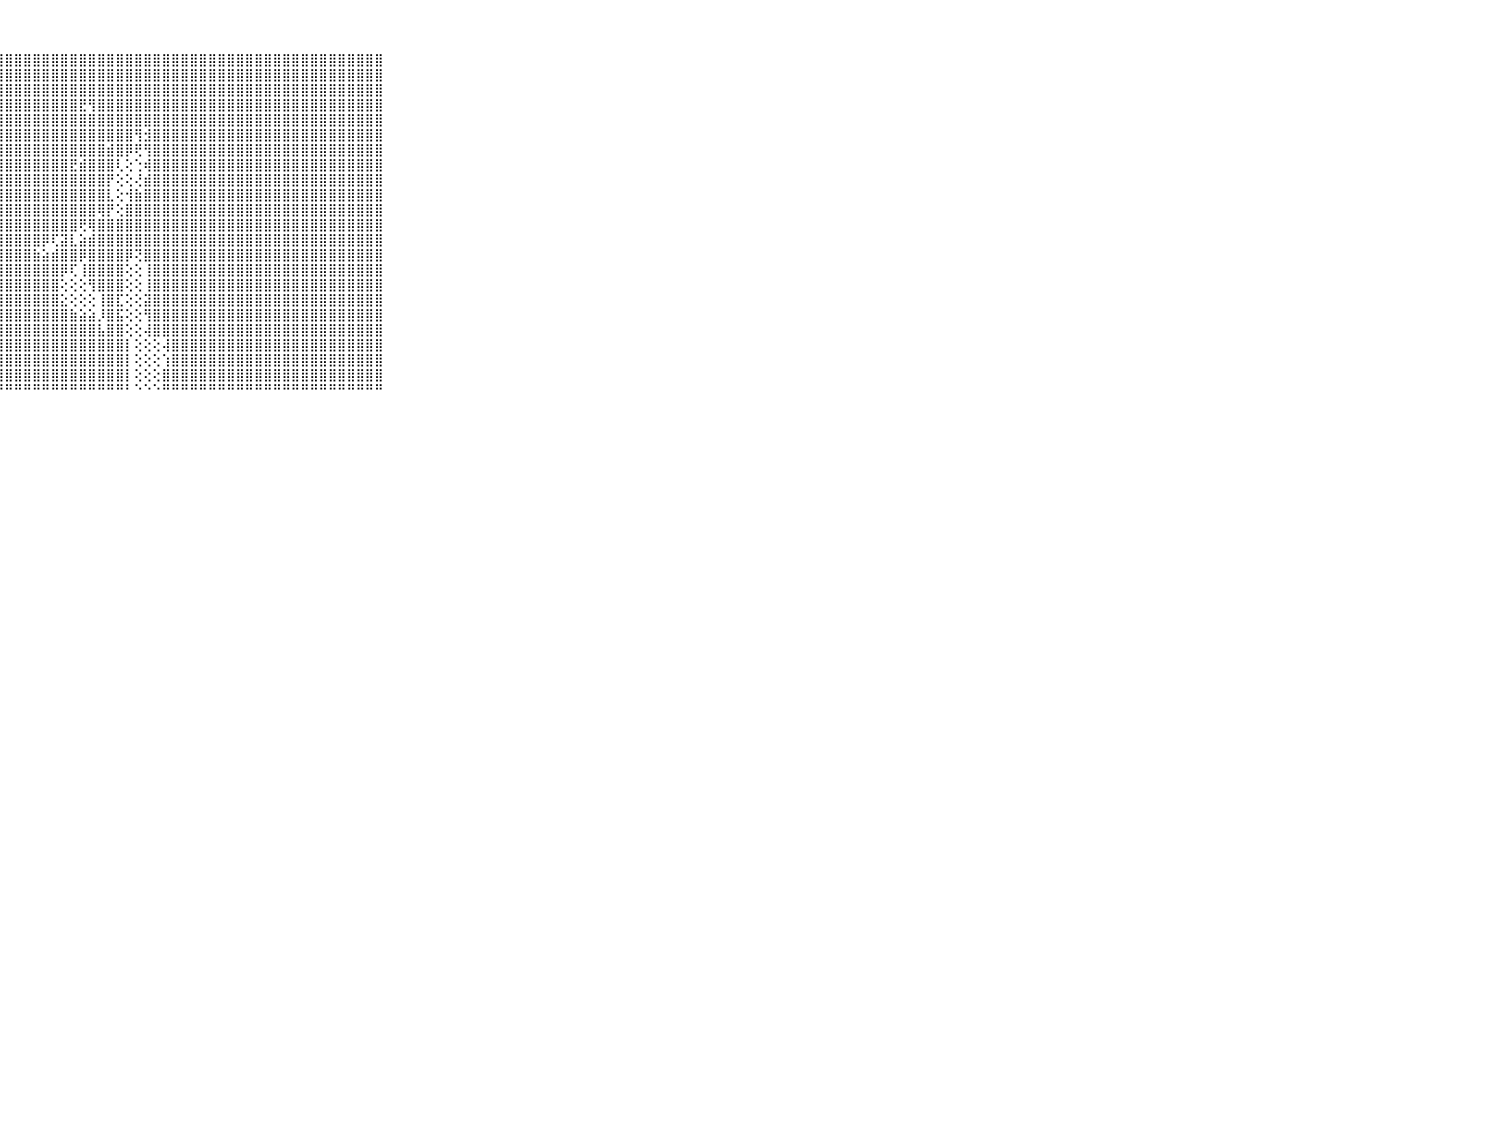

⠀⠀⠀⠀⠀⠀⠀⠀⠀⠀⠀⠀⠁⢸⣿⣿⣿⣿⣿⣿⣿⣿⣿⣿⣿⣿⣿⣿⣿⣿⣿⣿⣿⣿⣿⣿⣿⣿⣿⣿⣿⣿⣿⣿⣿⣿⣿⣿⣿⣿⣿⣿⣿⣿⣿⣿⣿⣿⣿⣿⣿⣿⣿⣿⣿⣿⣿⣿⣿⠀⠀⠀⠀⠀⠀⠀⠀⠀⠀⠀⠀
⠀⠀⠀⠀⠀⠀⠀⠀⠀⠀⠀⠀⠀⢸⣿⣿⣿⣿⣿⣿⣿⣿⣿⣿⣿⣿⣿⣿⣿⣿⣿⣿⣿⣿⣿⣿⣿⣿⣿⣿⣿⣿⣿⣿⣿⣿⣿⣿⣿⣿⣿⣿⣿⣿⣿⣿⣿⣿⣿⣿⣿⣿⣿⣿⣿⣿⣿⣿⣿⠀⠀⠀⠀⠀⠀⠀⠀⠀⠀⠀⠀
⠀⠀⠀⠀⠀⠀⠀⠀⠀⠀⠀⢀⠀⢜⣿⣿⣿⣿⣿⣿⣿⣿⣿⣿⣿⣿⣿⣿⣿⣿⣿⣿⣿⣿⣿⣿⣿⣿⣿⣿⣿⣿⣿⣿⣿⣿⣿⣿⣿⣿⣿⣿⣿⣿⣿⣿⣿⣿⣿⣿⣿⣿⣿⣿⣿⣿⣿⣿⣿⠀⠀⠀⠀⠀⠀⠀⠀⠀⠀⠀⠀
⠀⠀⠀⠀⠀⠀⠀⠀⠀⠀⠀⠀⠀⢕⣿⣿⣿⣿⣿⣿⣿⣿⣿⣿⣿⣿⣿⣿⣿⣿⣿⣿⣿⣿⣿⣿⣟⢻⣿⣿⣿⣿⣿⣿⣿⣿⣿⣿⣿⣿⣿⣿⣿⣿⣿⣿⣿⣿⣿⣿⣿⣿⣿⣿⣿⣿⣿⣿⣿⠀⠀⠀⠀⠀⠀⠀⠀⠀⠀⠀⠀
⠀⠀⠀⠀⠀⠀⠀⠀⠀⠀⠀⠀⠀⢕⣿⣿⣿⣿⣿⣿⣿⣿⣿⣿⣿⣿⣿⣿⣿⣿⣿⣿⣿⣿⣿⣿⣿⣿⣿⣿⣿⣿⣿⣿⣿⣿⣿⣿⣿⣿⣿⣿⣿⣿⣿⣿⣿⣿⣿⣿⣿⣿⣿⣿⣿⣿⣿⣿⣿⠀⠀⠀⠀⠀⠀⠀⠀⠀⠀⠀⠀
⠀⠀⠀⠀⠀⠀⠀⠀⠀⠀⠀⢔⠀⢕⣿⣿⣿⣿⣿⣿⣿⣿⣿⣿⣿⣿⣿⣿⣿⣿⣿⣿⣿⣿⣿⣿⣿⣿⣿⣿⣿⣿⢻⣺⣿⣿⣿⣿⣿⣿⣿⣿⣿⣿⣿⣿⣿⣿⣿⣿⣿⣿⣿⣿⣿⣿⣿⣿⣿⠀⠀⠀⠀⠀⠀⠀⠀⠀⠀⠀⠀
⠀⠀⠀⠀⠀⠀⠀⠀⠀⠀⠀⢕⠀⢕⣿⣿⣿⣿⣿⣿⣿⣿⣿⣿⣿⣿⣿⣿⣿⣿⣿⣿⣿⣿⣿⣿⣿⣿⣿⣾⣿⡿⢟⢻⣿⣿⣿⣿⣿⣿⣿⣿⣿⣿⣿⣿⣿⣿⣿⣿⣿⣿⣿⣿⣿⣿⣿⣿⣿⠀⠀⠀⠀⠀⠀⠀⠀⠀⠀⠀⠀
⠀⠀⠀⠀⠀⠀⠀⠀⠀⠀⠀⢔⢀⢕⣿⣿⣿⣿⣿⣿⣿⣿⣿⣿⣿⣿⣿⣿⣿⣿⣿⣿⣿⣿⣿⣟⣾⣿⣿⣿⢇⢕⢑⢾⣿⣿⣿⣿⣿⣿⣿⣿⣿⣿⣿⣿⣿⣿⣿⣿⣿⣿⣿⣿⣿⣿⣿⣿⣿⠀⠀⠀⠀⠀⠀⠀⠀⠀⠀⠀⠀
⠀⠀⠀⠀⠀⠀⠀⠀⠀⠀⠀⠑⠁⢕⣿⣿⣿⣿⣿⣿⣿⣿⣿⣿⣿⣿⣿⣿⣿⣿⣿⣿⣿⣿⣿⣿⣿⣿⣿⡟⢕⢕⢜⣾⣿⣿⣿⣿⣿⣿⣿⣿⣿⣿⣿⣿⣿⣿⣿⣿⣿⣿⣿⣿⣿⣿⣿⣿⣿⠀⠀⠀⠀⠀⠀⠀⠀⠀⠀⠀⠀
⠀⠀⠀⠀⠀⠀⠀⠀⠀⠀⠀⠀⠀⢕⣿⣿⣿⣿⣿⣿⣿⣿⣿⣿⣿⣿⣿⣿⣿⣿⣿⣿⣿⣿⣿⣿⣿⣿⣿⣇⢕⢺⣷⣿⣿⣿⣿⣿⣿⣿⣿⣿⣿⣿⣿⣿⣿⣿⣿⣿⣿⣿⣿⣿⣿⣿⣿⣿⣿⠀⠀⠀⠀⠀⠀⠀⠀⠀⠀⠀⠀
⠀⠀⠀⠀⠀⠀⠀⠀⠀⠀⠀⢀⠀⢕⣿⣿⣿⣿⣿⣿⣿⣿⣿⣿⣿⣿⣿⣿⣿⣿⣿⣿⣿⣿⣿⣿⣿⣿⢿⡟⢕⣿⣿⣿⣿⣿⣿⣿⣿⣿⣿⣿⣿⣿⣿⣿⣿⣿⣿⣿⣿⣿⣿⣿⣿⣿⣿⣿⣿⠀⠀⠀⠀⠀⠀⠀⠀⠀⠀⠀⠀
⠀⠀⠀⠀⠀⠀⠀⠀⠀⠀⠀⢕⠀⢕⣿⣿⣿⣿⣿⣿⣿⣿⣿⣿⣿⣿⣿⣿⣿⣿⣿⣿⣿⣿⣿⣿⢟⢿⣿⣿⣿⣿⣿⣿⣿⣿⣿⣿⣿⣿⣿⣿⣿⣿⣿⣿⣿⣿⣿⣿⣿⣿⣿⣿⣿⣿⣿⣿⣿⠀⠀⠀⠀⠀⠀⠀⠀⠀⠀⠀⠀
⠀⠀⠀⠀⠀⠀⠀⠀⠀⠀⠀⢕⠀⢕⣿⣿⣿⣿⣿⣿⣿⣿⣿⣿⣿⣯⣹⣿⣿⣿⣿⣿⡿⢏⣽⣇⣵⣾⣿⣿⣿⣿⣿⣿⣿⣿⣿⣿⣿⣿⣿⣿⣿⣿⣿⣿⣿⣿⣿⣿⣿⣿⣿⣿⣿⣿⣿⣿⣿⠀⠀⠀⠀⠀⠀⠀⠀⠀⠀⠀⠀
⠀⠀⠀⠀⠀⠀⠀⠀⠀⠀⠀⢕⠁⢕⣿⣿⣿⣿⣿⣿⣿⣿⣽⡿⢟⢿⣿⣿⣿⣿⣿⣷⣵⣾⣿⣿⡿⣿⣿⣿⣿⡿⢝⣿⣿⣿⣿⣿⣿⣿⣿⣿⣿⣿⣿⣿⣿⣿⣿⣿⣿⣿⣿⣿⣿⣿⣿⣿⣿⠀⠀⠀⠀⠀⠀⠀⠀⠀⠀⠀⠀
⠀⠀⠀⠀⠀⠀⠀⠀⠀⠀⠀⡕⢔⢕⣿⣿⣿⣿⣿⣿⣿⣏⣵⣕⣕⣱⣿⣿⣿⣿⣿⣿⣿⣿⡿⢏⢸⣿⣿⣿⣿⢕⢕⢸⣿⣿⣿⣿⣿⣿⣿⣿⣿⣿⣿⣿⣿⣿⣿⣿⣿⣿⣿⣿⣿⣿⣿⣿⣿⠀⠀⠀⠀⠀⠀⠀⠀⠀⠀⠀⠀
⠀⠀⠀⠀⠀⠀⠀⠀⠀⠀⠀⢕⢕⢕⣿⣿⣿⣿⣿⣿⣿⣿⣿⣿⣿⣿⣿⣿⣿⣿⣿⣿⣿⣿⢕⢕⢕⢻⣿⣿⣿⢕⢕⢸⣿⣿⣿⣿⣿⣿⣿⣿⣿⣿⣿⣿⣿⣿⣿⣿⣿⣿⣿⣿⣿⣿⣿⣿⣿⠀⠀⠀⠀⠀⠀⠀⠀⠀⠀⠀⠀
⠀⠀⠀⠀⠀⠀⠀⠀⠀⠀⠀⢕⢕⢕⣿⣿⣿⣿⣿⣿⣿⣿⣿⣿⣿⣿⣿⣿⣿⣿⣿⣿⣿⣿⣕⢕⢕⢕⢸⣿⣏⢕⢕⣽⣿⣿⣿⣿⣿⣿⣿⣿⣿⣿⣿⣿⣿⣿⣿⣿⣿⣿⣿⣿⣿⣿⣿⣿⣿⠀⠀⠀⠀⠀⠀⠀⠀⠀⠀⠀⠀
⠀⠀⠀⠀⠀⠀⠀⠀⠀⠀⠀⢇⢕⢱⣿⣿⣿⣿⣿⣿⣿⣿⣿⣿⣿⣿⣿⣿⣿⣿⣿⣿⣿⣿⣿⣷⣵⣵⡸⣿⣯⢕⢕⢻⣿⣿⣿⣿⣿⣿⣿⣿⣿⣿⣿⣿⣿⣿⣿⣿⣿⣿⣿⣿⣿⣿⣿⣿⣿⠀⠀⠀⠀⠀⠀⠀⠀⠀⠀⠀⠀
⠀⠀⠀⠀⠀⠀⠀⠀⠀⠀⠀⢕⢕⢱⣿⣿⣿⣿⣿⣿⣿⣿⣿⣿⣿⣿⣿⣿⣿⣿⣿⣿⣿⣿⣿⣿⣿⣿⣧⣿⣿⢕⢕⢼⣿⣿⣿⣿⣿⣿⣿⣿⣿⣿⣿⣿⣿⣿⣿⣿⣿⣿⣿⣿⣿⣿⣿⣿⣿⠀⠀⠀⠀⠀⠀⠀⠀⠀⠀⠀⠀
⠀⠀⠀⠀⠀⠀⠀⠀⠀⠀⠀⢕⢅⢸⣿⣿⣿⣿⣿⣿⣿⣿⣿⣿⣿⣿⣿⣿⣿⣿⣿⣿⣿⣿⣿⣿⣿⣿⣿⣿⣿⡇⢕⢕⢕⢼⣿⣿⣿⣿⣿⣿⣿⣿⣿⣿⣿⣿⣿⣿⣿⣿⣿⣿⣿⣿⣿⣿⣿⠀⠀⠀⠀⠀⠀⠀⠀⠀⠀⠀⠀
⠀⠀⠀⠀⠀⠀⠀⠀⠀⠀⠀⢄⢕⢸⣿⣿⣿⣿⣿⣿⣿⣿⣿⣿⣿⣿⣿⣿⣿⣿⣿⣿⣿⣿⣿⣿⣿⣿⣿⣿⣿⡇⢕⢕⢕⢱⣿⣿⣿⣿⣿⣿⣿⣿⣿⣿⣿⣿⣿⣿⣿⣿⣿⣿⣿⣿⣿⣿⣿⠀⠀⠀⠀⠀⠀⠀⠀⠀⠀⠀⠀
⠀⠀⠀⠀⠀⠀⠀⠀⠀⠀⠀⢀⢕⢸⣿⣿⣿⣿⣿⣿⣿⣿⣿⣿⣿⣿⣿⣿⣿⣿⣿⣿⣿⣿⣿⣿⣿⣿⣿⣿⣿⡇⢕⢕⢕⣿⣿⣿⣿⣿⣿⣿⣿⣿⣿⣿⣿⣿⣿⣿⣿⣿⣿⣿⣿⣿⣿⣿⣿⠀⠀⠀⠀⠀⠀⠀⠀⠀⠀⠀⠀
⠀⠀⠀⠀⠀⠀⠀⠀⠀⠀⠀⠑⠑⠘⠛⠛⠛⠛⠛⠛⠛⠛⠛⠛⠛⠛⠛⠛⠛⠛⠛⠛⠛⠛⠛⠛⠛⠛⠛⠛⠛⠃⠑⠑⠑⠛⠛⠛⠛⠛⠛⠛⠛⠛⠛⠛⠛⠛⠛⠛⠛⠛⠛⠛⠛⠛⠛⠛⠛⠀⠀⠀⠀⠀⠀⠀⠀⠀⠀⠀⠀